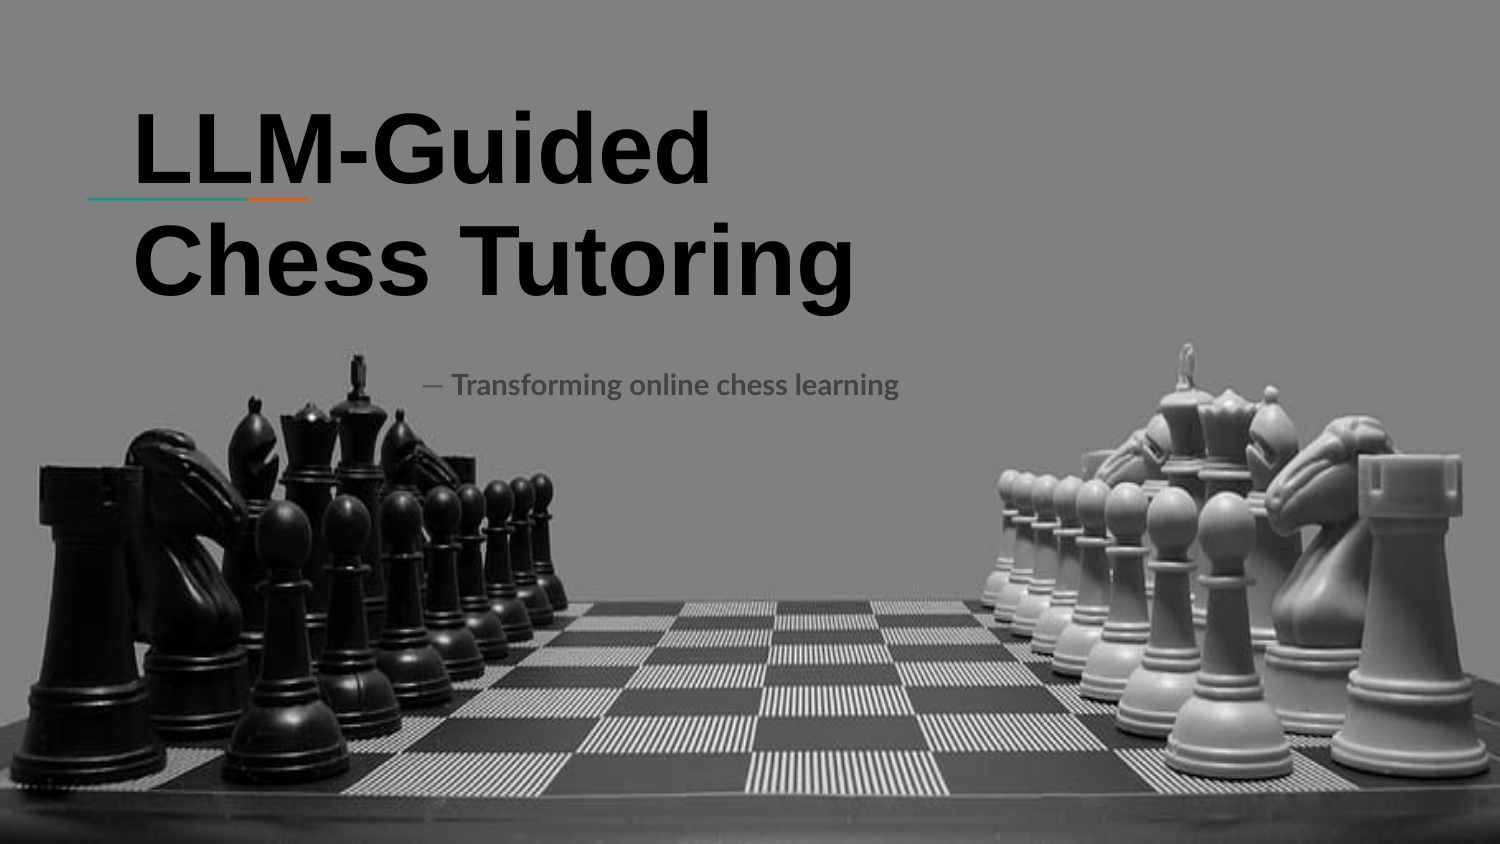

# LLM-Guided
Chess Tutoring
— Transforming online chess learning